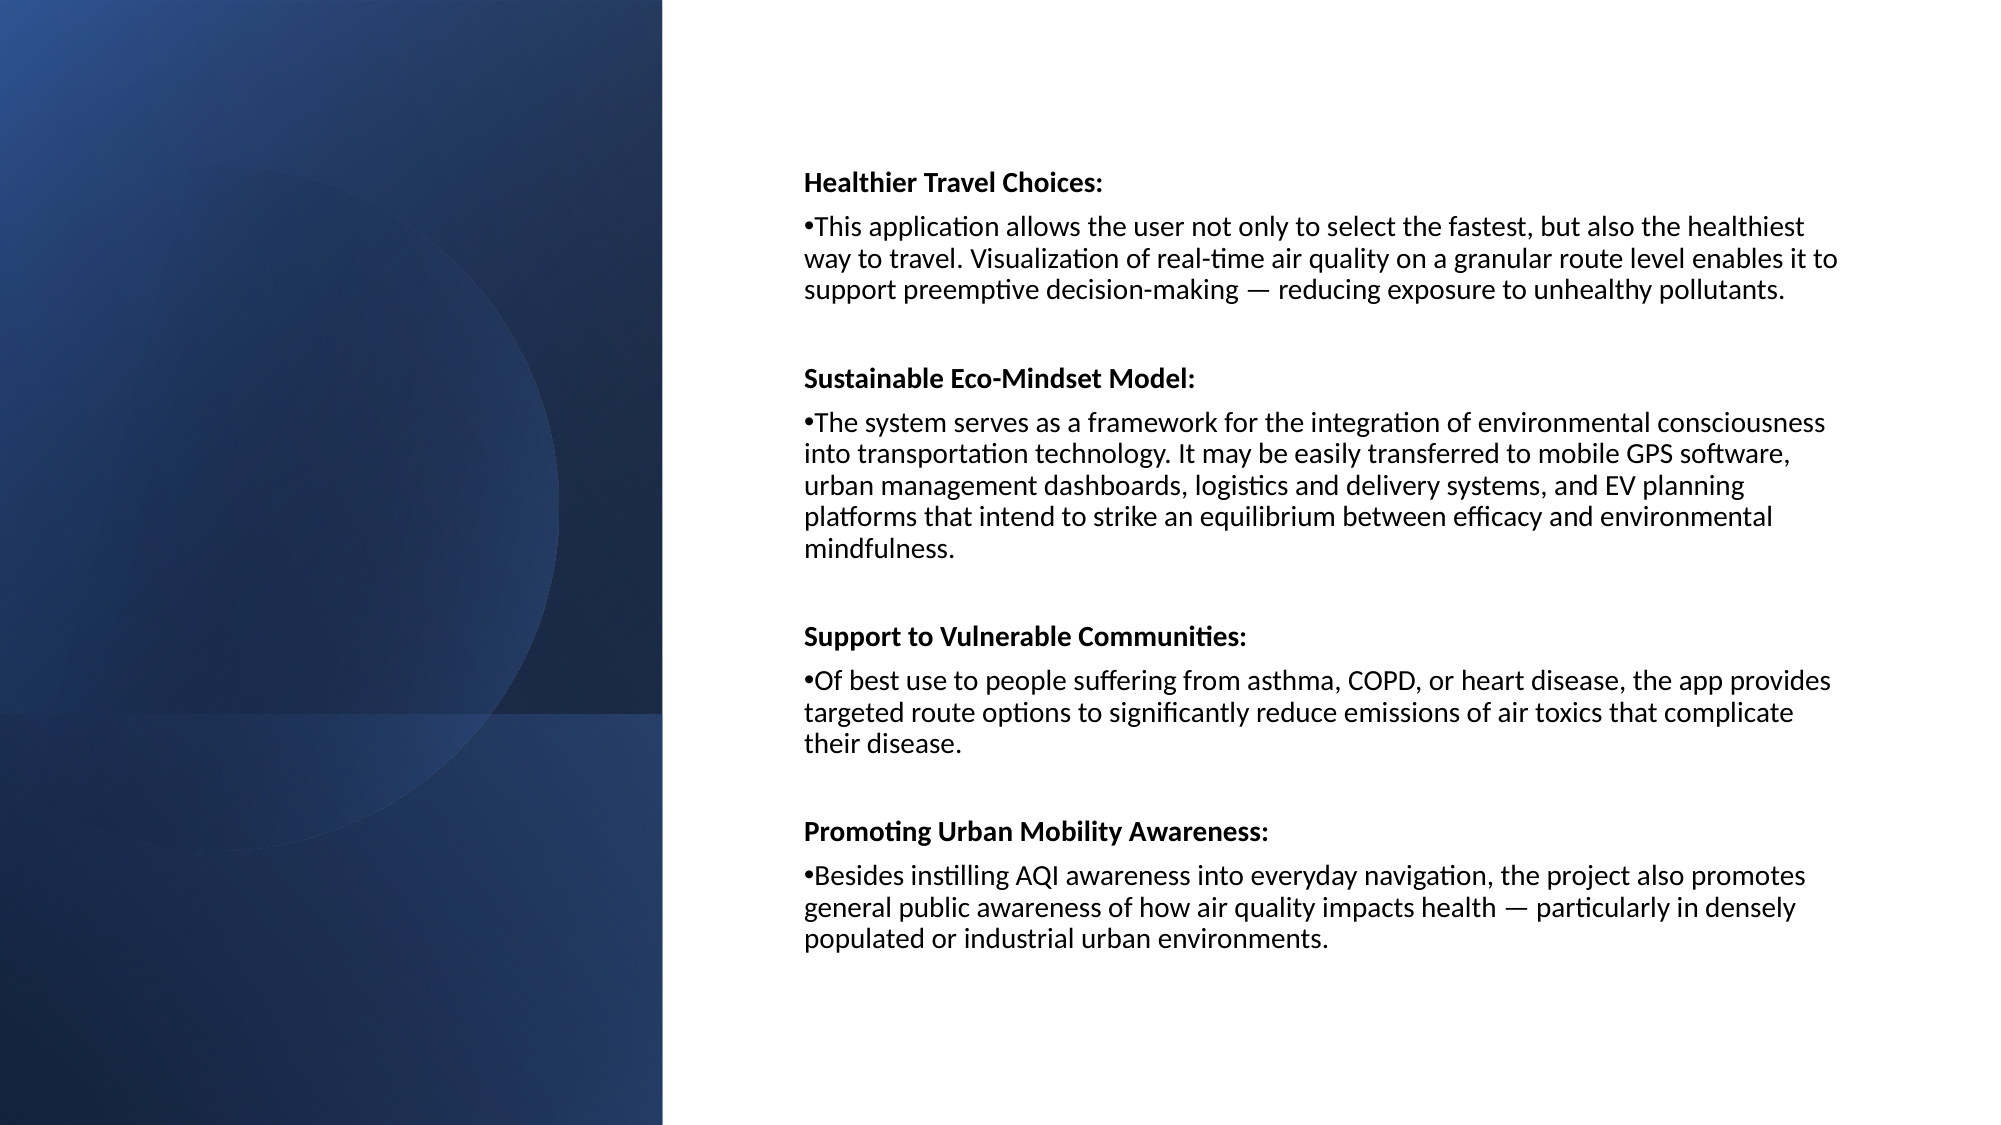

Healthier Travel Choices:
This application allows the user not only to select the fastest, but also the healthiest way to travel. Visualization of real-time air quality on a granular route level enables it to support preemptive decision-making — reducing exposure to unhealthy pollutants.

Sustainable Eco-Mindset Model:
The system serves as a framework for the integration of environmental consciousness into transportation technology. It may be easily transferred to mobile GPS software, urban management dashboards, logistics and delivery systems, and EV planning platforms that intend to strike an equilibrium between efficacy and environmental mindfulness.

Support to Vulnerable Communities:
Of best use to people suffering from asthma, COPD, or heart disease, the app provides targeted route options to significantly reduce emissions of air toxics that complicate their disease.

Promoting Urban Mobility Awareness:
Besides instilling AQI awareness into everyday navigation, the project also promotes general public awareness of how air quality impacts health — particularly in densely populated or industrial urban environments.